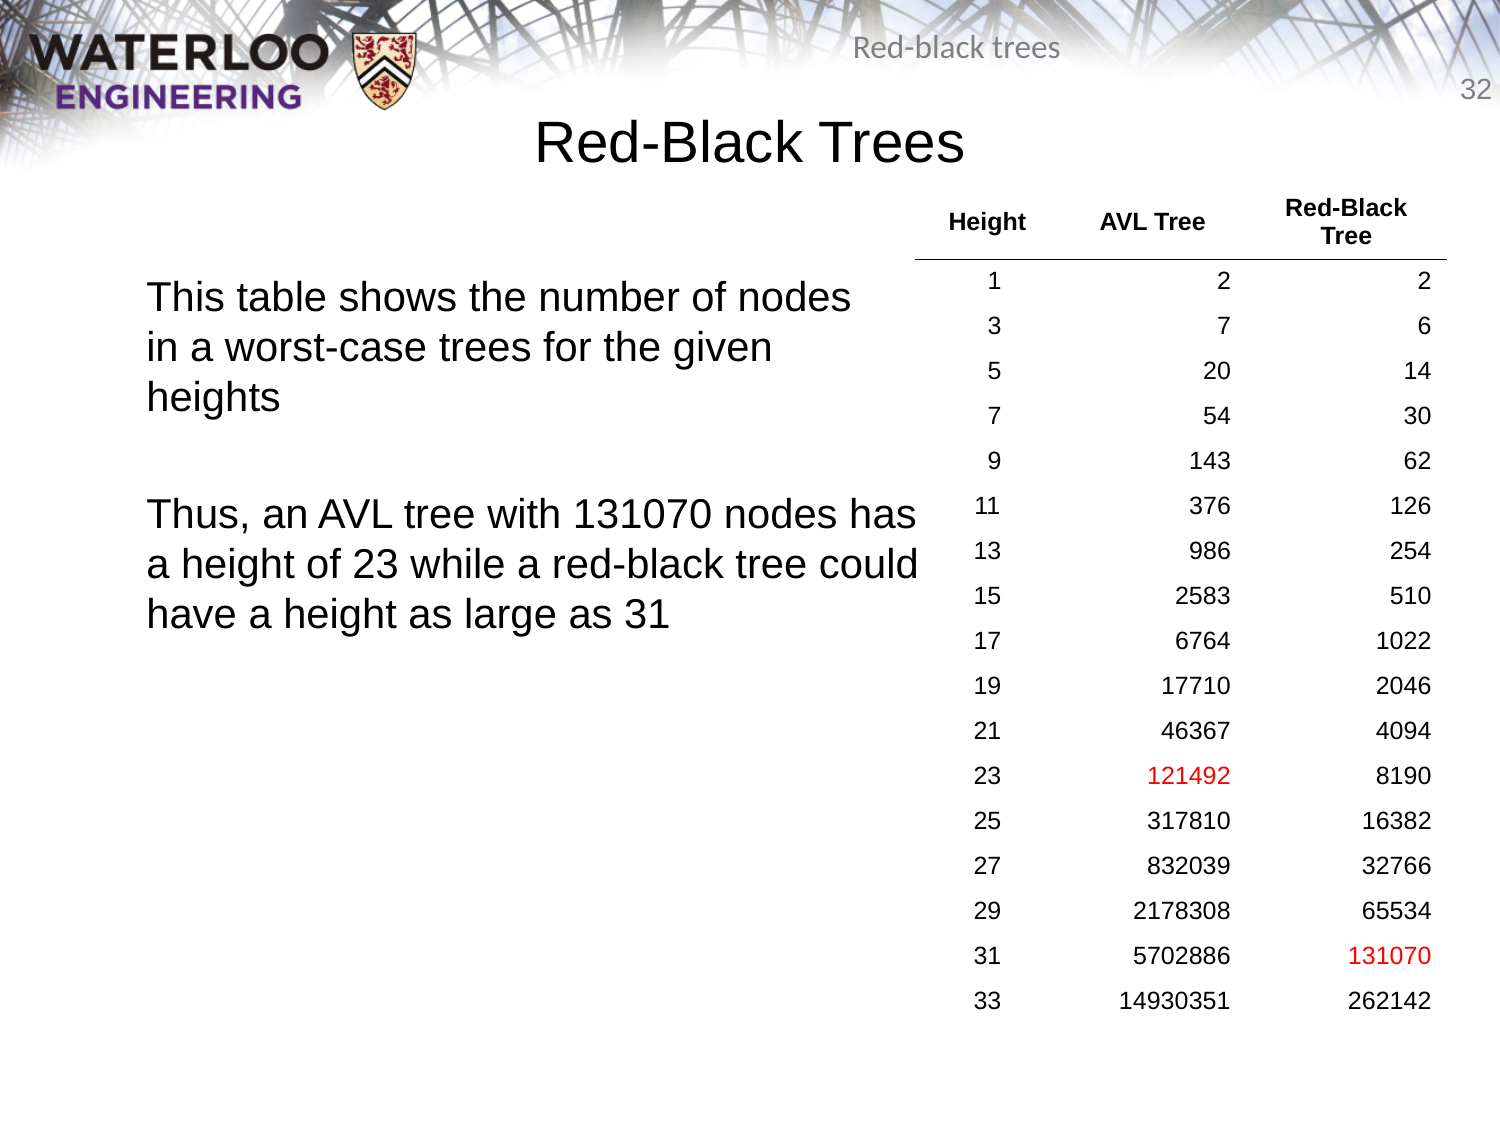

# Red-Black Trees
| Height | AVL Tree | Red-Black Tree |
| --- | --- | --- |
| 1 | 2 | 2 |
| 3 | 7 | 6 |
| 5 | 20 | 14 |
| 7 | 54 | 30 |
| 9 | 143 | 62 |
| 11 | 376 | 126 |
| 13 | 986 | 254 |
| 15 | 2583 | 510 |
| 17 | 6764 | 1022 |
| 19 | 17710 | 2046 |
| 21 | 46367 | 4094 |
| 23 | 121492 | 8190 |
| 25 | 317810 | 16382 |
| 27 | 832039 | 32766 |
| 29 | 2178308 | 65534 |
| 31 | 5702886 | 131070 |
| 33 | 14930351 | 262142 |
	This table shows the number of nodes
in a worst-case trees for the given
heights

	Thus, an AVL tree with 131070 nodes has
a height of 23 while a red-black tree could
have a height as large as 31